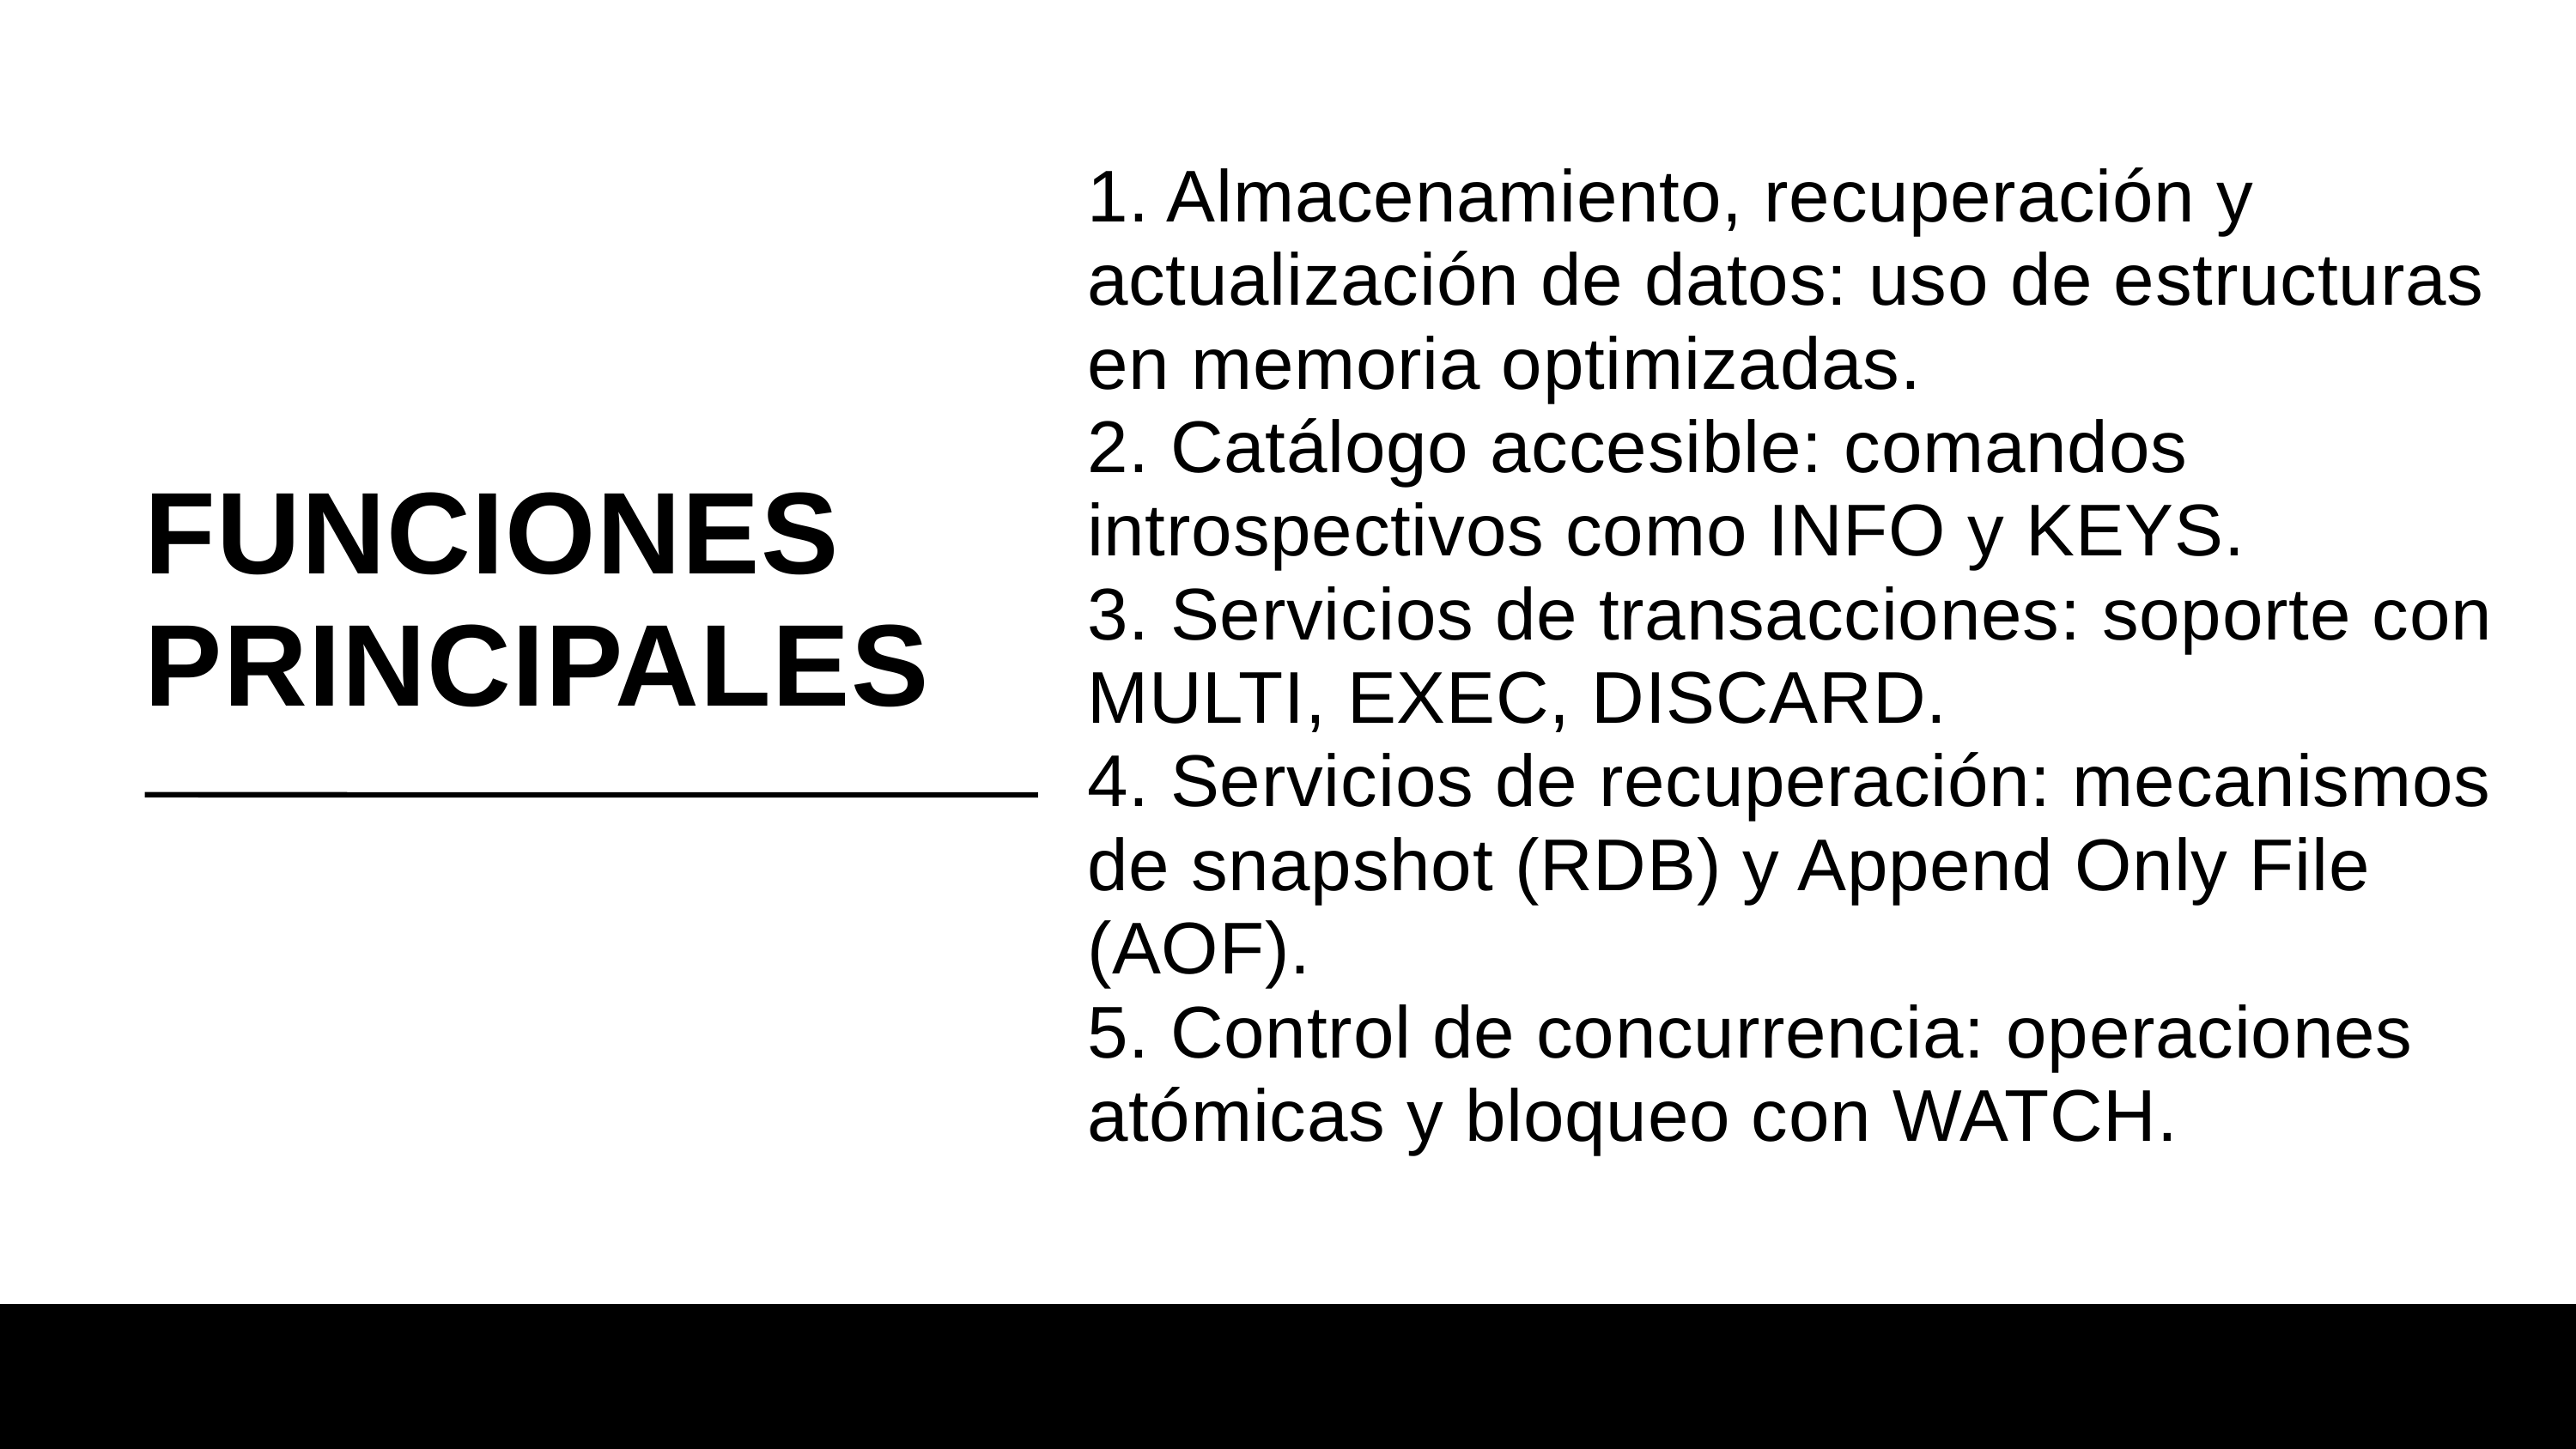

1. Almacenamiento, recuperación y actualización de datos: uso de estructuras en memoria optimizadas.
2. Catálogo accesible: comandos introspectivos como INFO y KEYS.
3. Servicios de transacciones: soporte con MULTI, EXEC, DISCARD.
4. Servicios de recuperación: mecanismos de snapshot (RDB) y Append Only File (AOF).
5. Control de concurrencia: operaciones atómicas y bloqueo con WATCH.

FUNCIONES PRINCIPALES